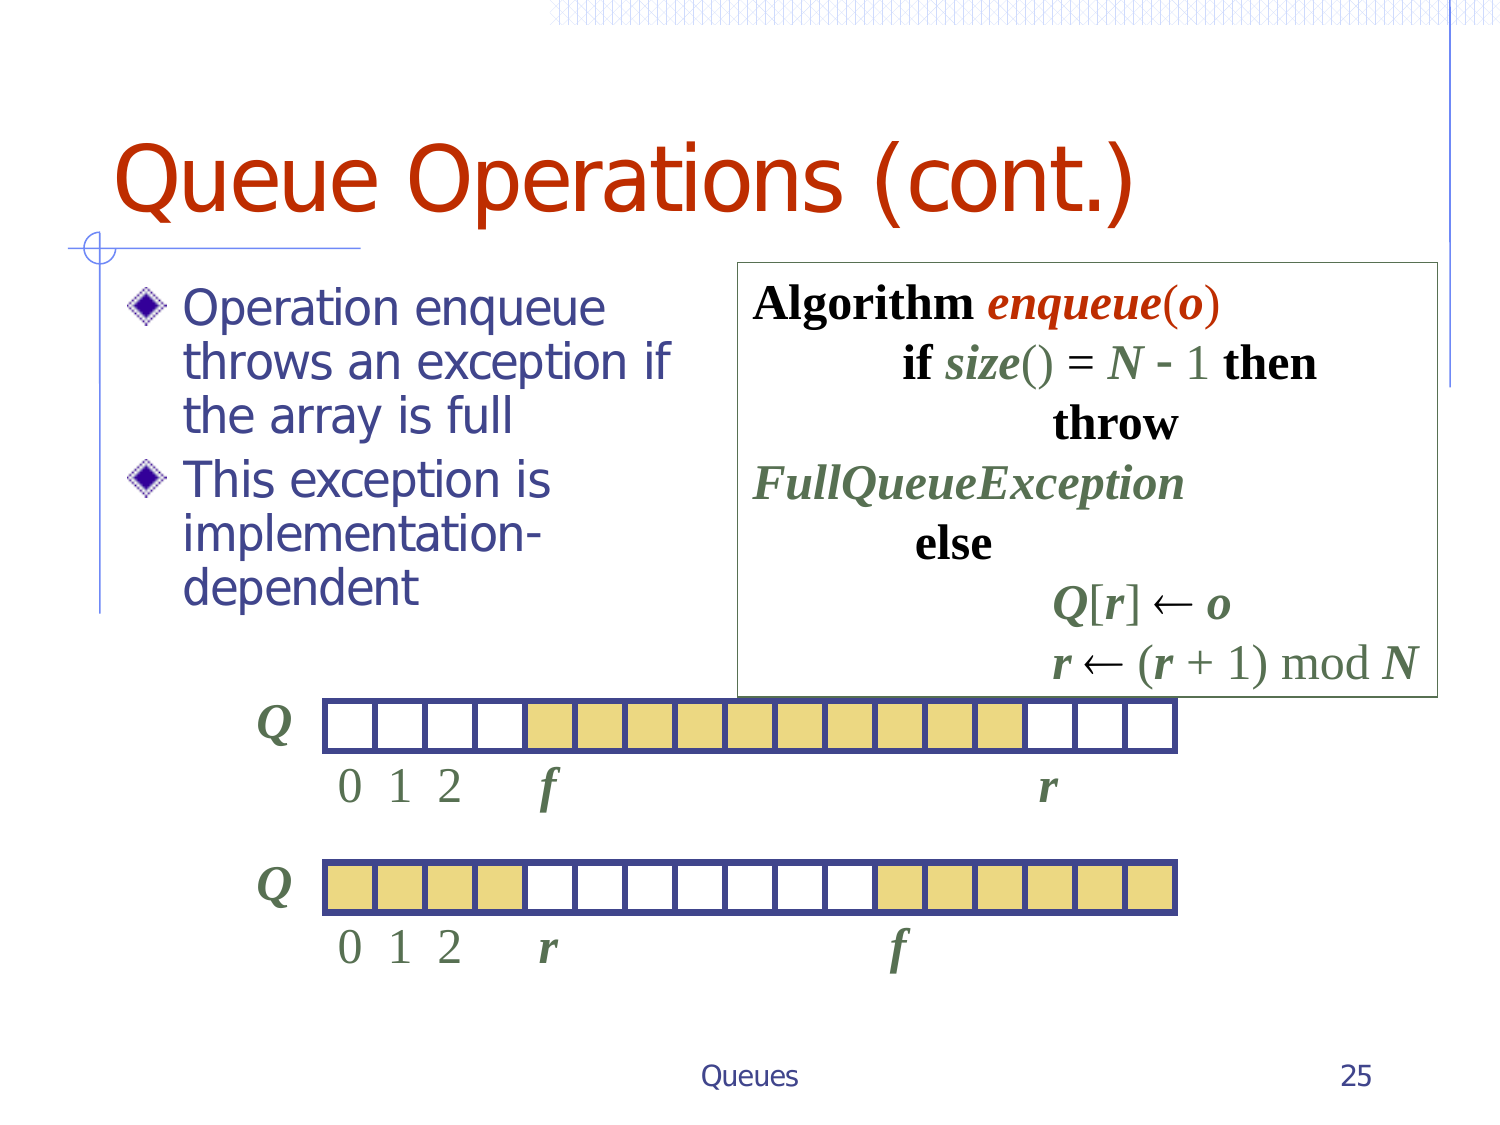

# Queue Operations (cont.)

Algorithm enqueue(o)
	if size() = N − 1 then
		throw FullQueueException
	 else
		Q[r] ← o
		r ← (r + 1) mod N
Operation enqueue throws an exception if the array is full
This exception is implementation-dependent
Q

0
1
2
f
r
Q

0
1
2
r
f
Queues
25